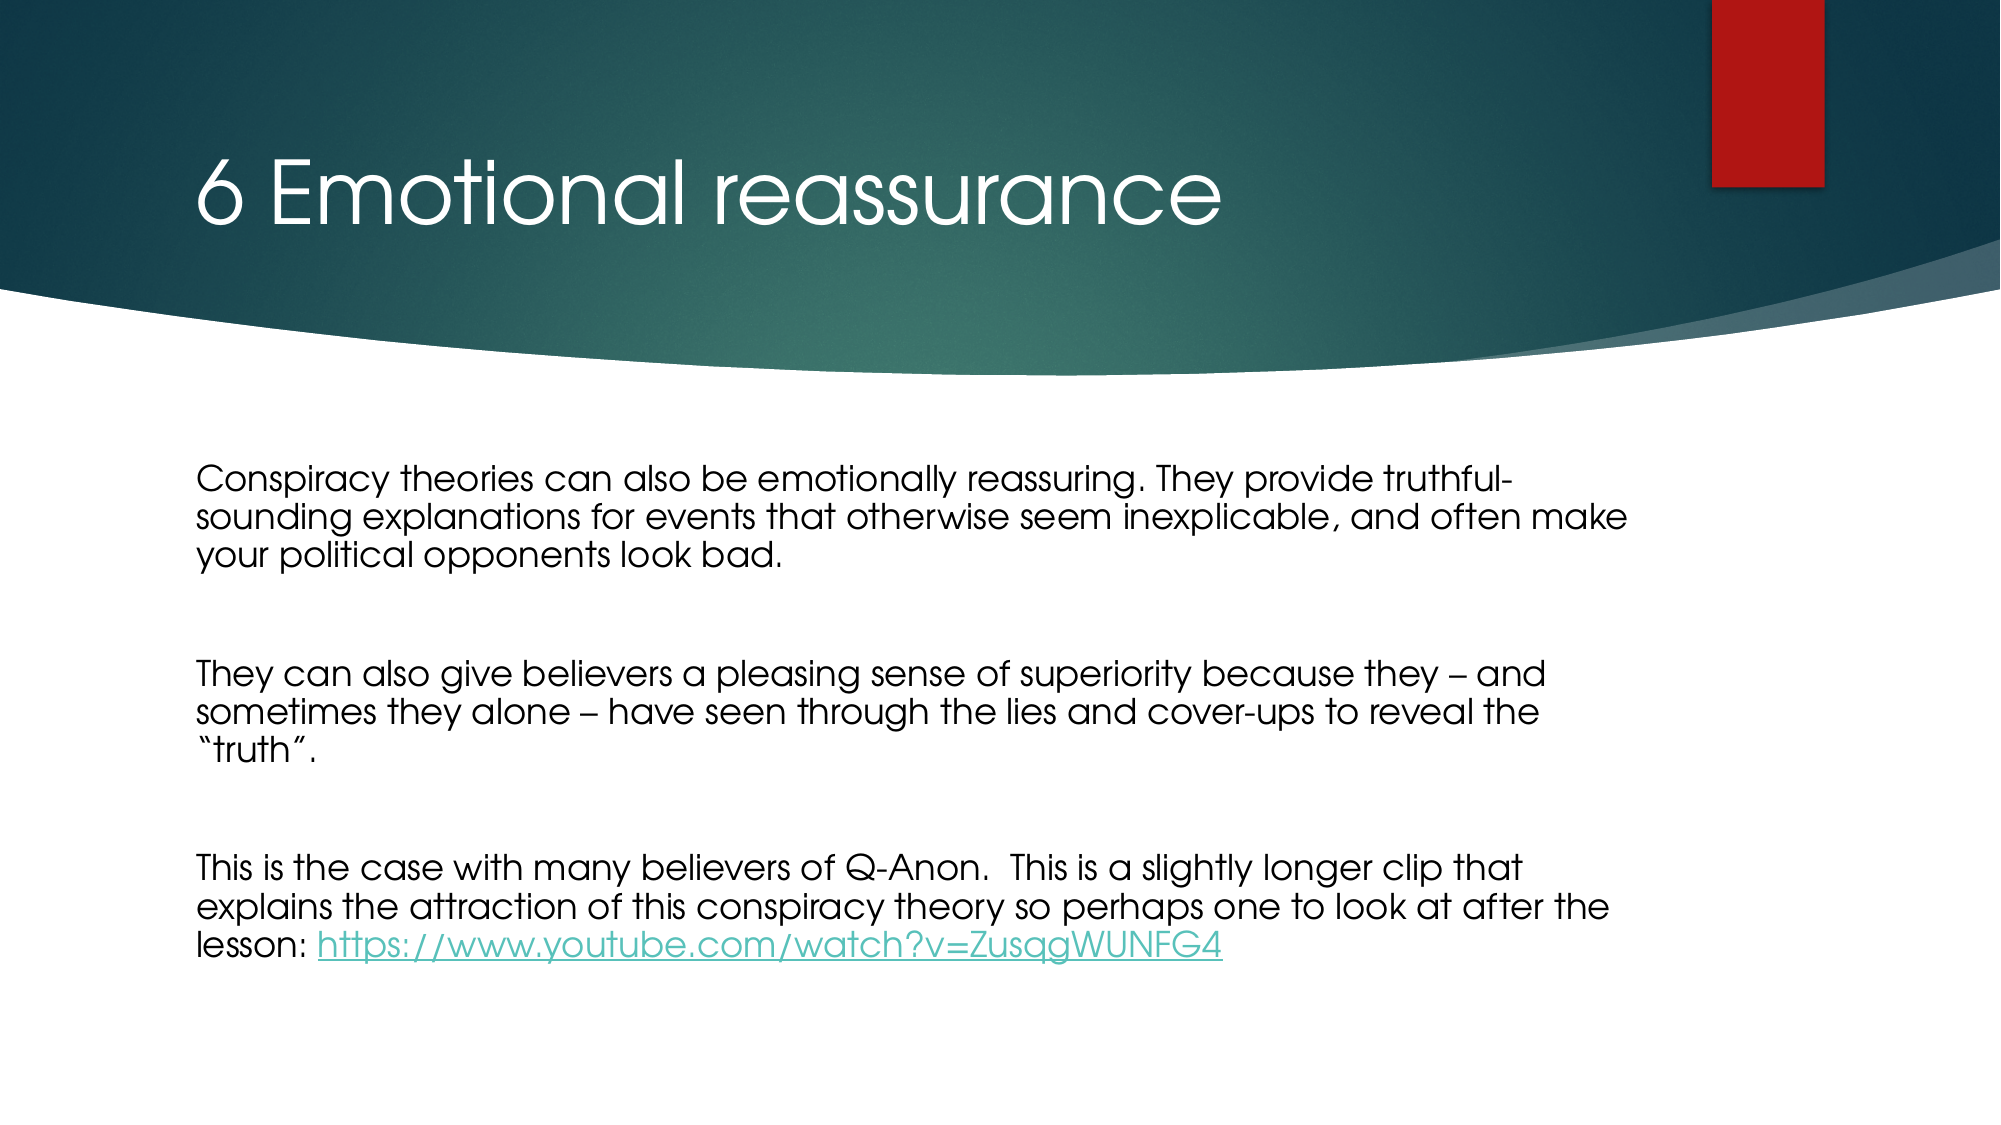

# 6 Emotional reassurance

Conspiracy theories can also be emotionally reassuring. They provide truthful-sounding explanations for events that otherwise seem inexplicable, and often make your political opponents look bad.

They can also give believers a pleasing sense of superiority because they – and sometimes they alone – have seen through the lies and cover-ups to reveal the “truth”.

This is the case with many believers of Q-Anon.  This is a slightly longer clip that explains the attraction of this conspiracy theory so perhaps one to look at after the lesson: https://www.youtube.com/watch?v=ZusqgWUNFG4